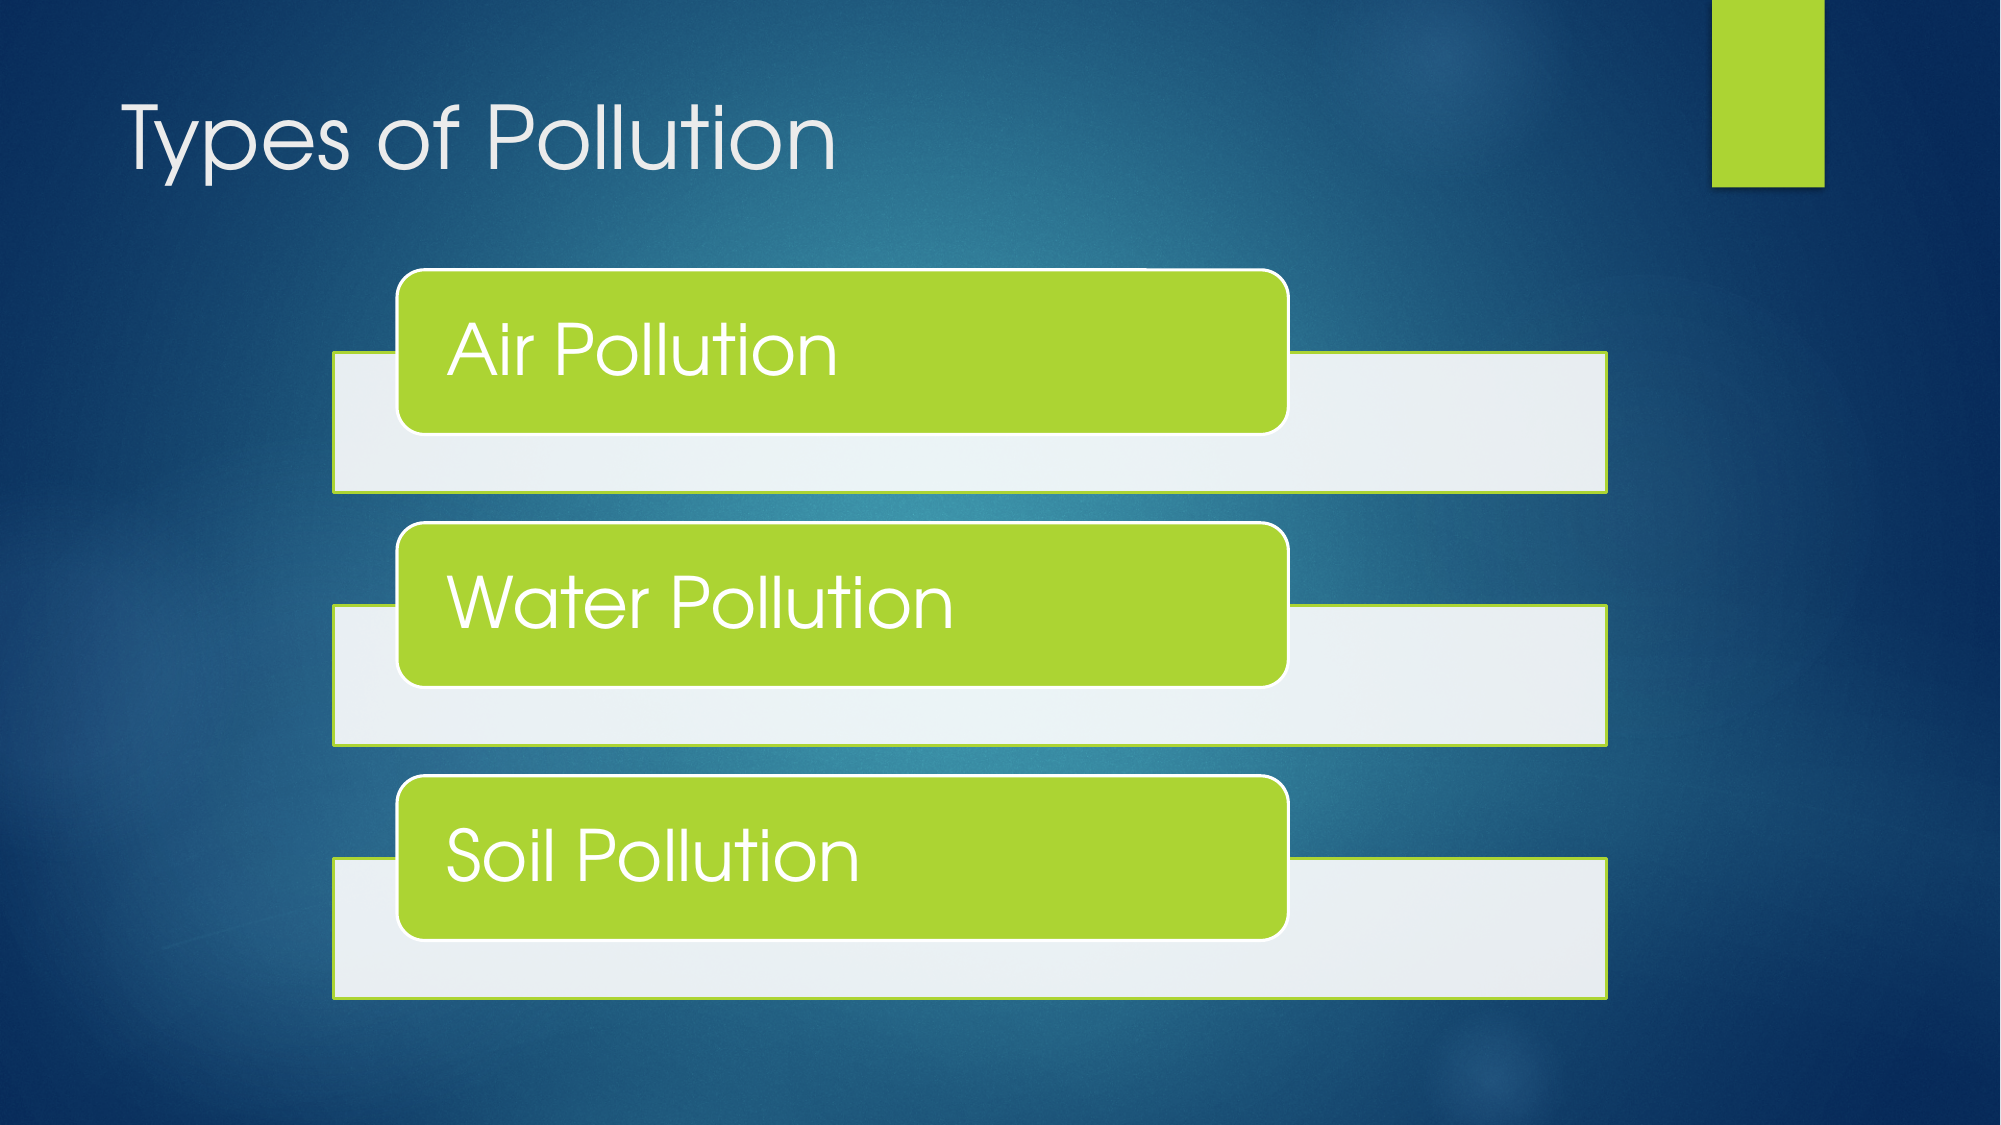

# Types of Pollution
Air Pollution
Water Pollution
Soil Pollution